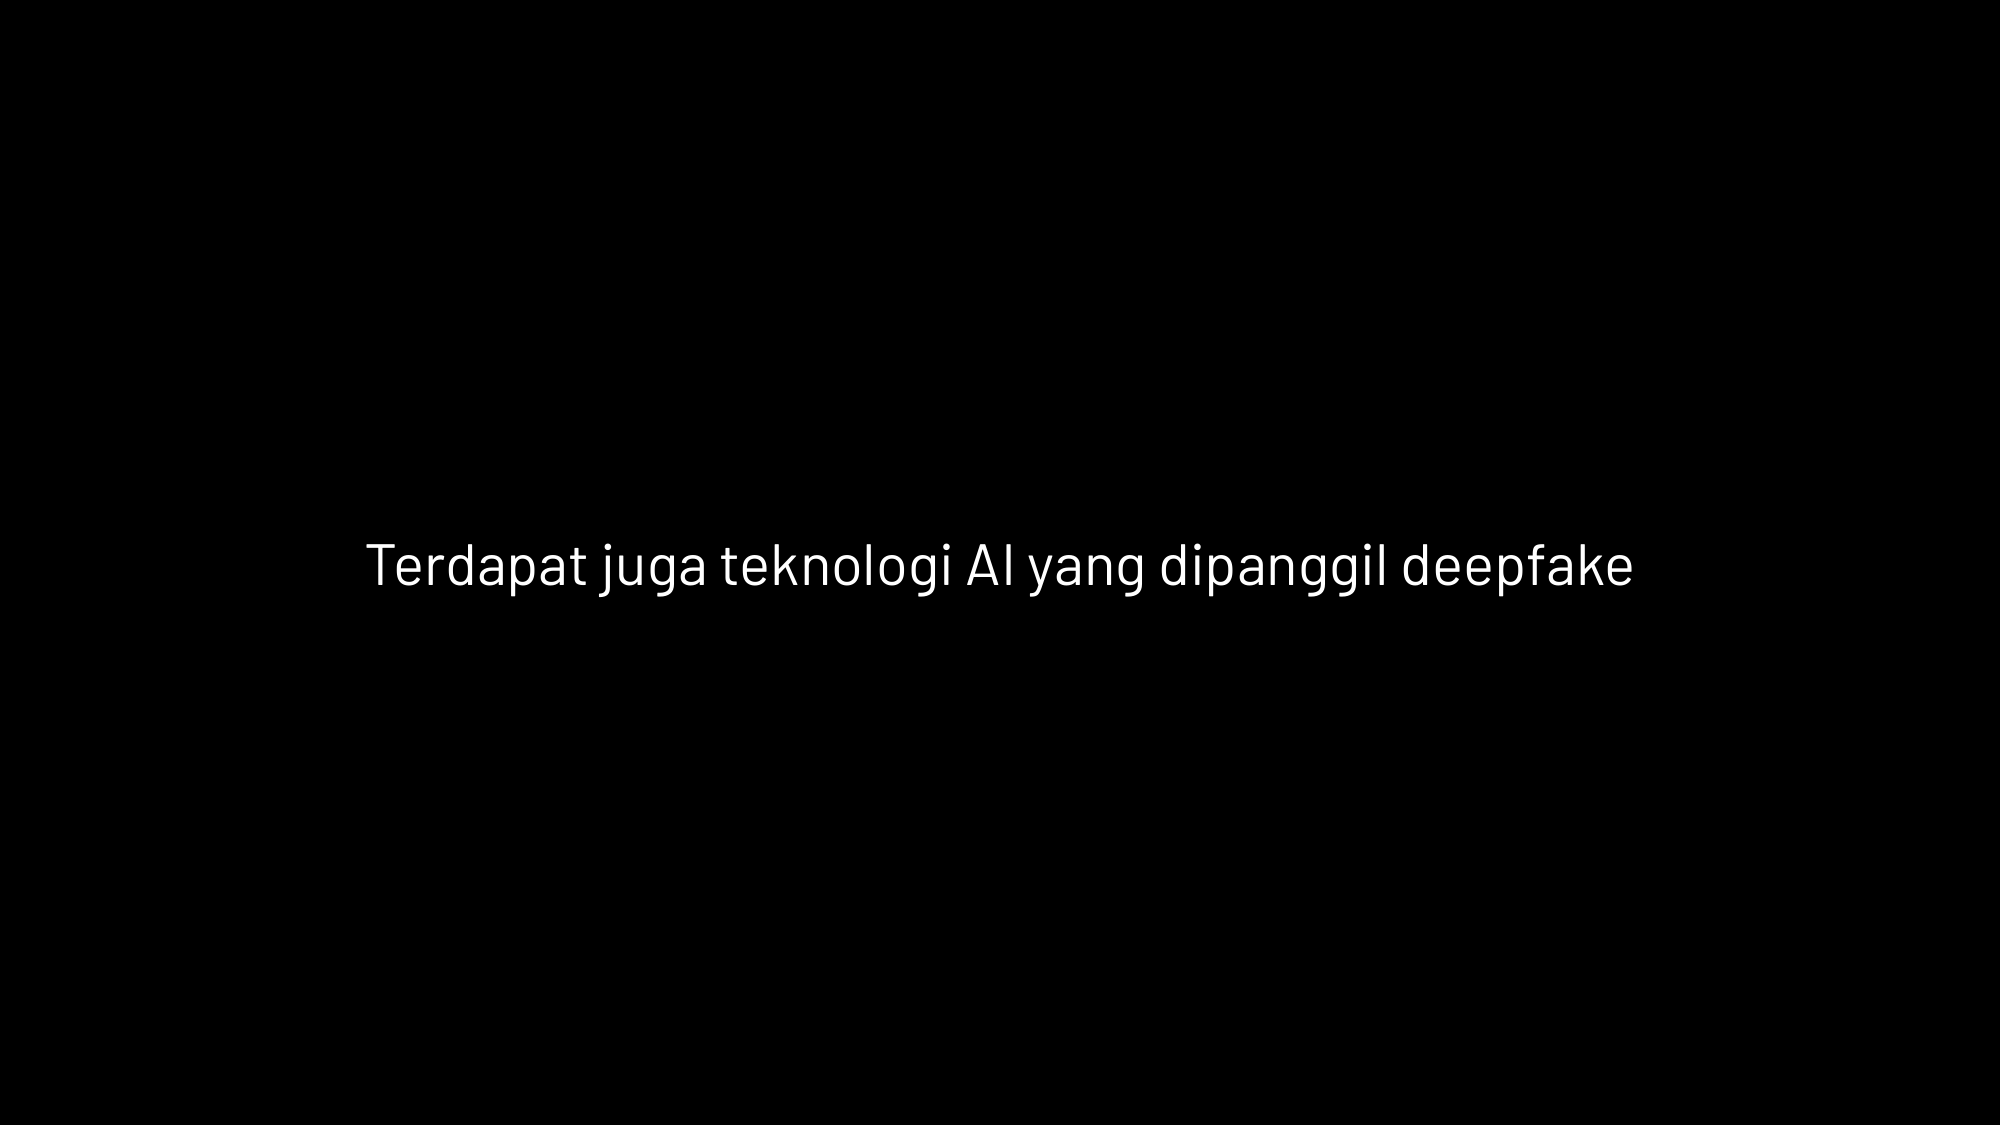

Tons of energy is required to run these machines
Bad for environment
Terdapat juga teknologi AI yang dipanggil deepfake